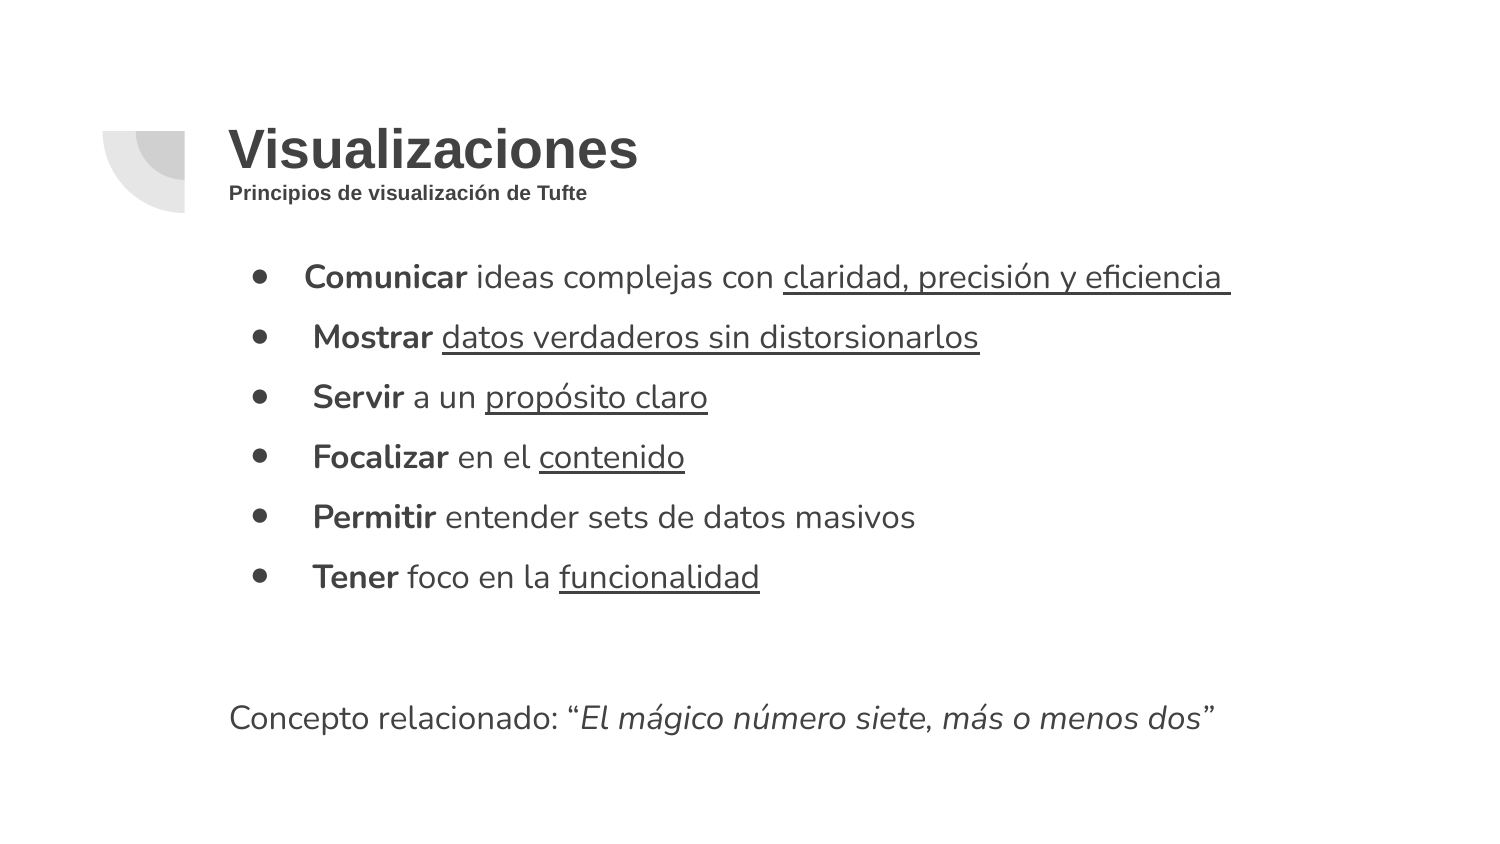

# Visualizaciones
Principios de visualización de Tufte
Comunicar ideas complejas con claridad, precisión y eficiencia
 Mostrar datos verdaderos sin distorsionarlos
 Servir a un propósito claro
 Focalizar en el contenido
 Permitir entender sets de datos masivos
 Tener foco en la funcionalidad

Concepto relacionado: “El mágico número siete, más o menos dos”